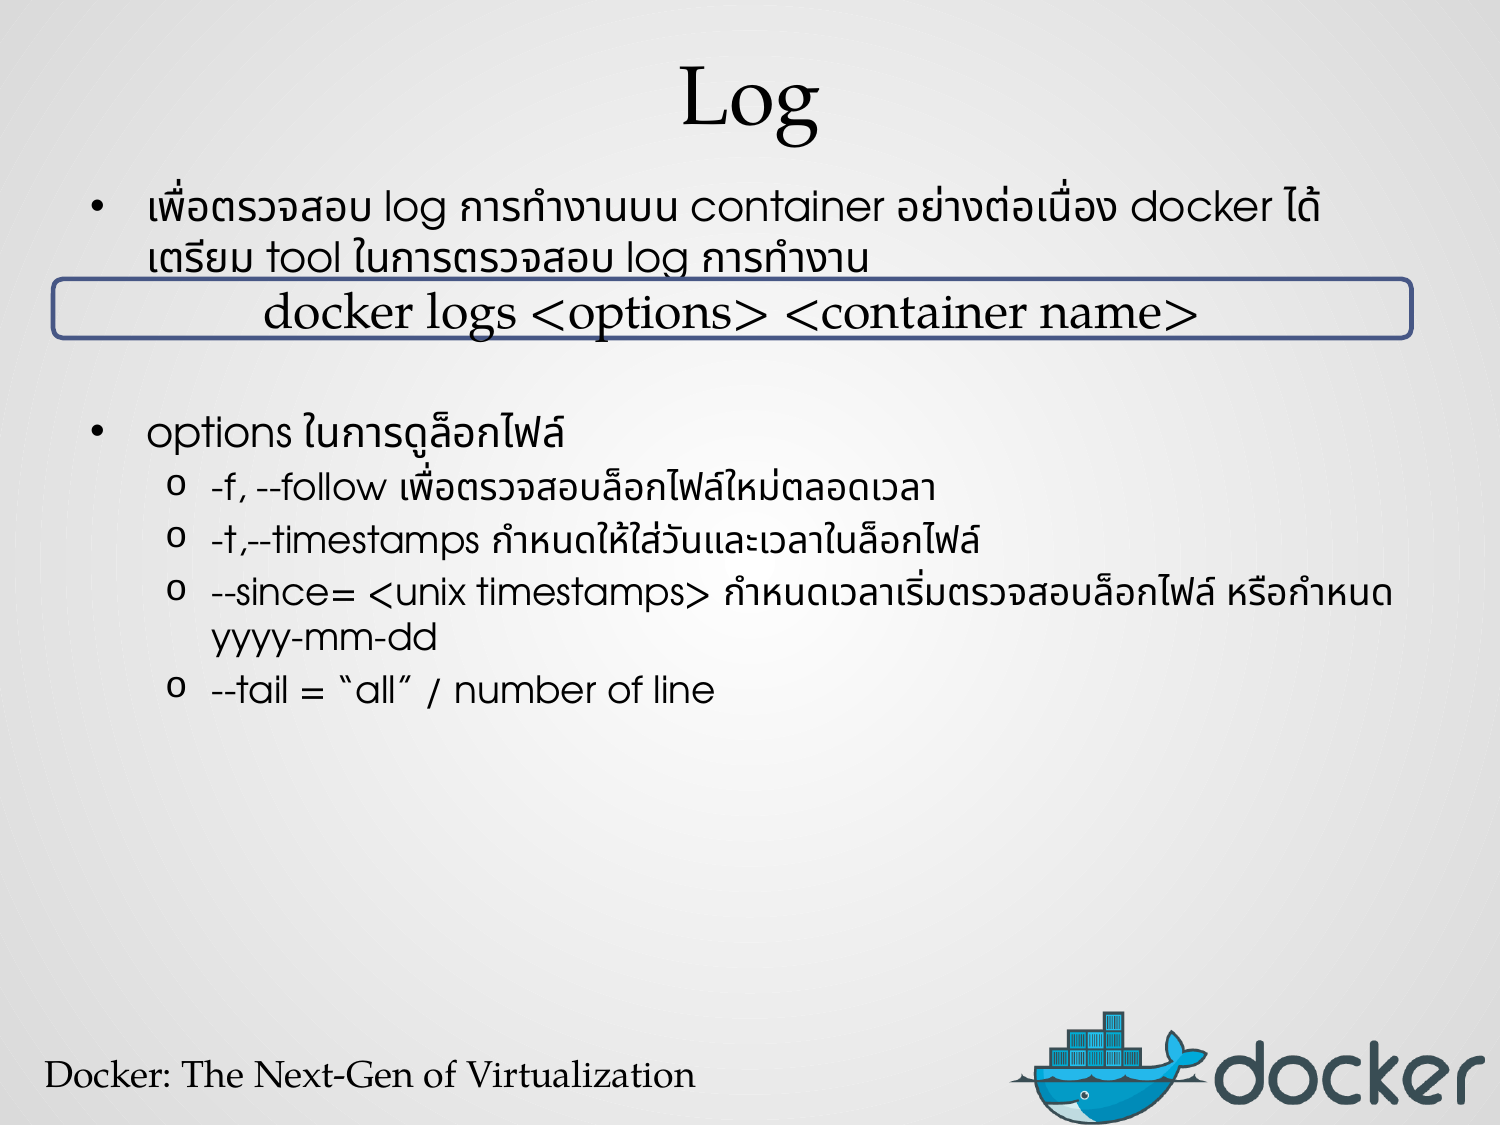

# Log
เพื่อตรวจสอบ log การทำงานบน container อย่างต่อเนื่อง docker ได้เตรียม tool ในการตรวจสอบ log การทำงาน

options ในการดูล็อกไฟล์
-f, --follow เพื่อตรวจสอบล็อกไฟล์ใหม่ตลอดเวลา
-t,--timestamps กำหนดให้ใส่วันและเวลาในล็อกไฟล์
--since= <unix timestamps> กำหนดเวลาเริ่มตรวจสอบล็อกไฟล์ หรือกำหนด yyyy-mm-dd
--tail = “all” / number of line

docker logs <options> <container name>
Docker: The Next-Gen of Virtualization